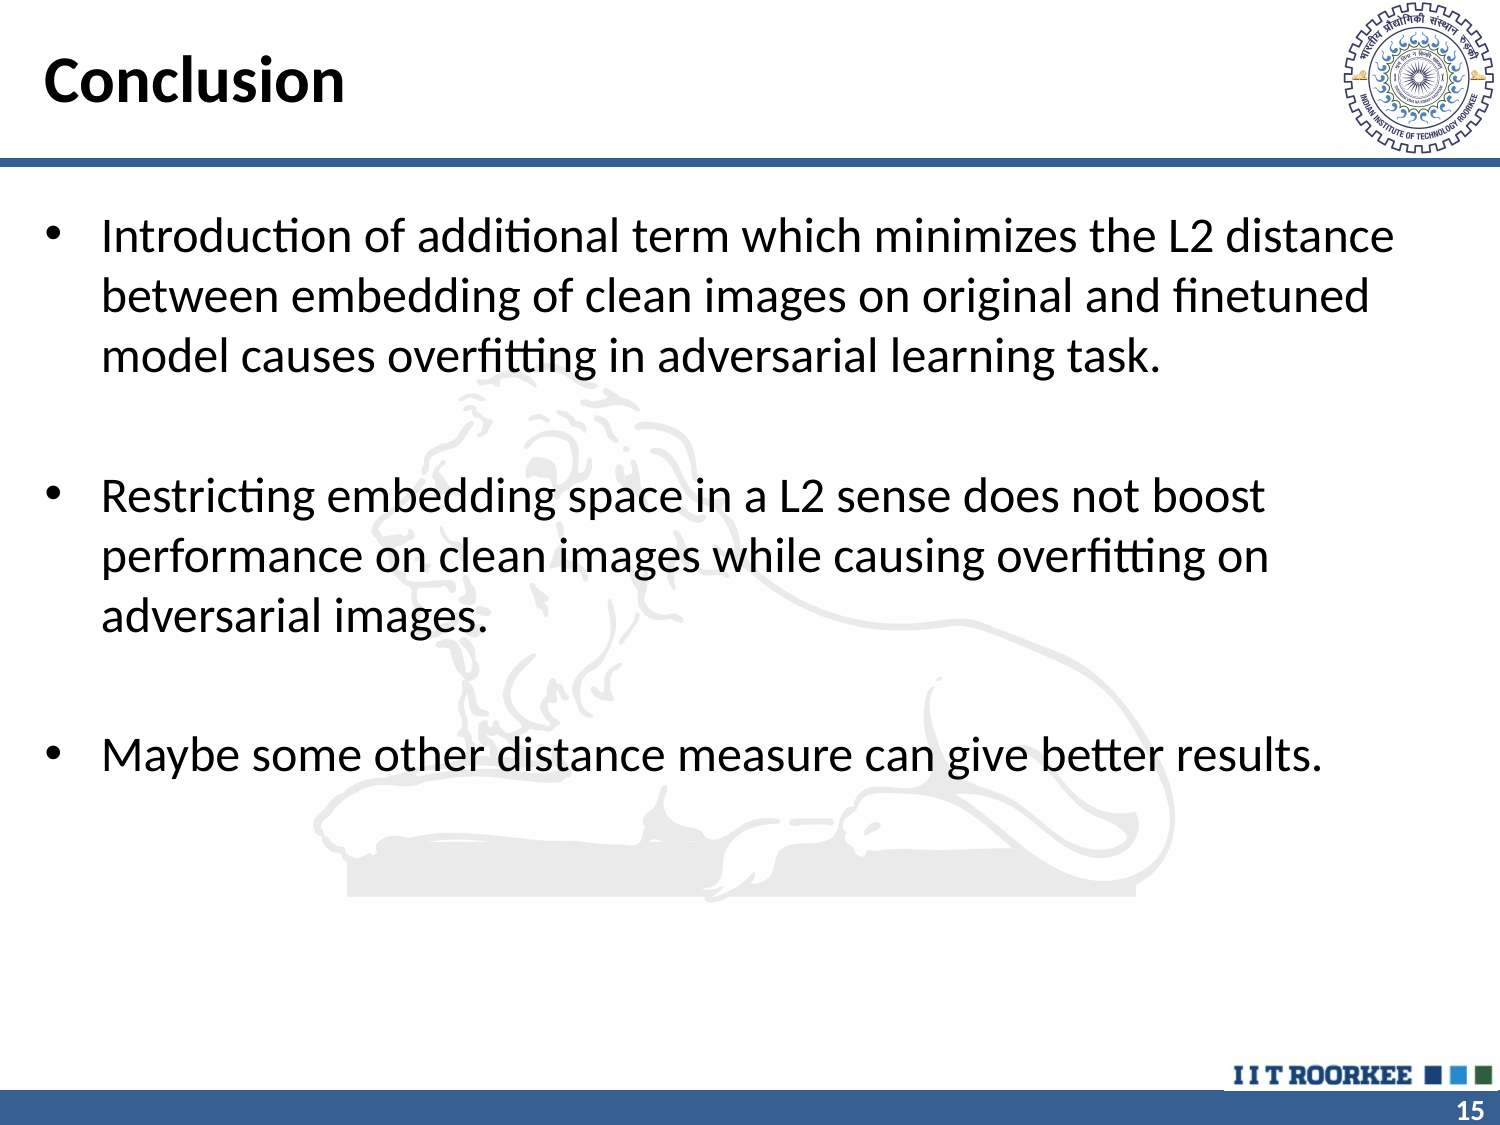

# Conclusion
Introduction of additional term which minimizes the L2 distance between embedding of clean images on original and finetuned model causes overfitting in adversarial learning task.

Restricting embedding space in a L2 sense does not boost performance on clean images while causing overfitting on adversarial images.

Maybe some other distance measure can give better results.